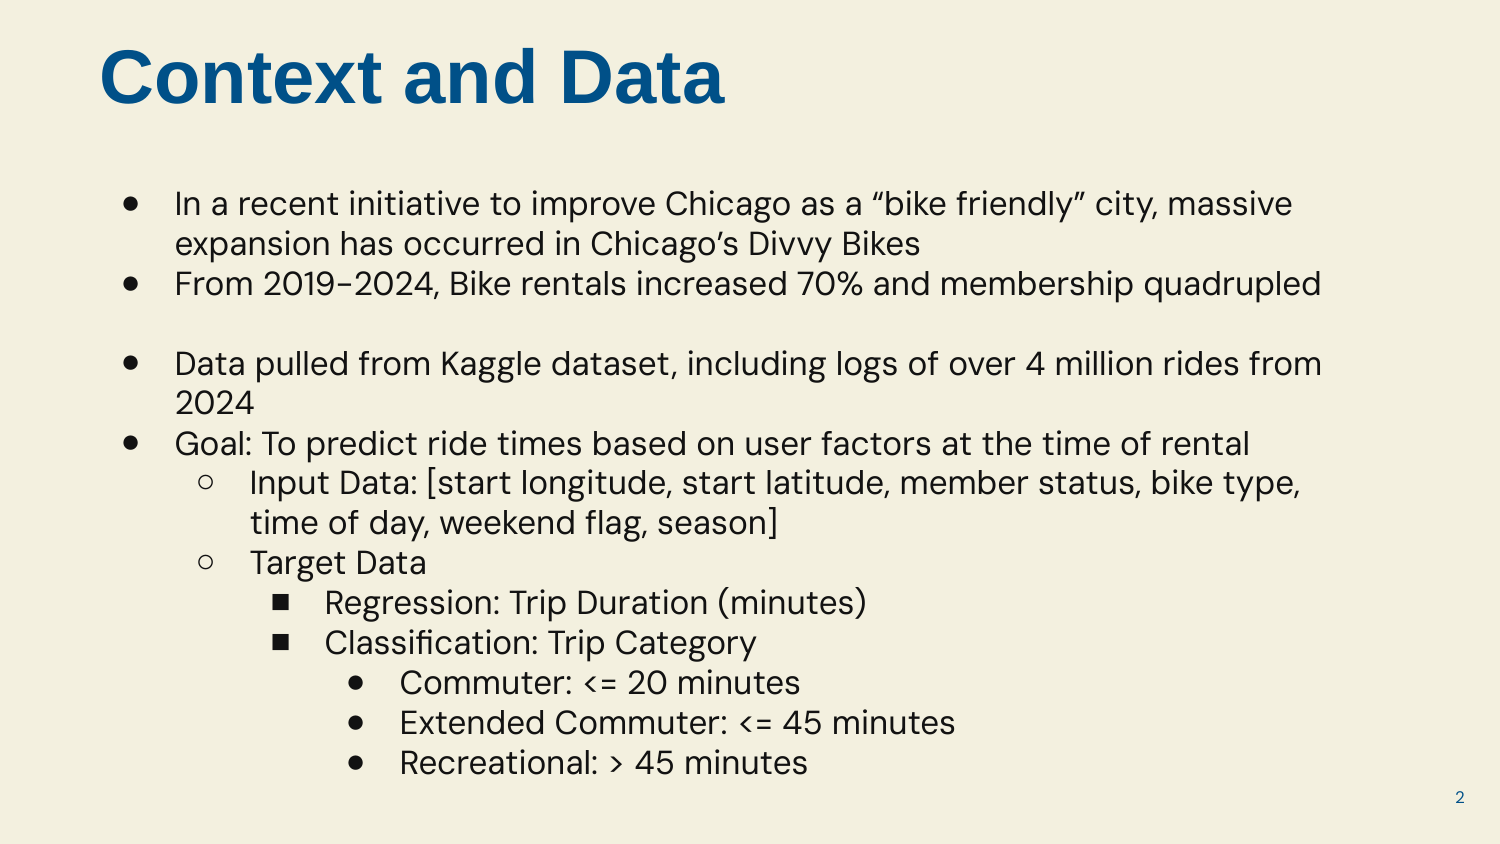

Context and Data
In a recent initiative to improve Chicago as a “bike friendly” city, massive expansion has occurred in Chicago’s Divvy Bikes
From 2019-2024, Bike rentals increased 70% and membership quadrupled

Data pulled from Kaggle dataset, including logs of over 4 million rides from 2024
Goal: To predict ride times based on user factors at the time of rental
Input Data: [start longitude, start latitude, member status, bike type, time of day, weekend flag, season]
Target Data
Regression: Trip Duration (minutes)
Classification: Trip Category
Commuter: <= 20 minutes
Extended Commuter: <= 45 minutes
Recreational: > 45 minutes
2